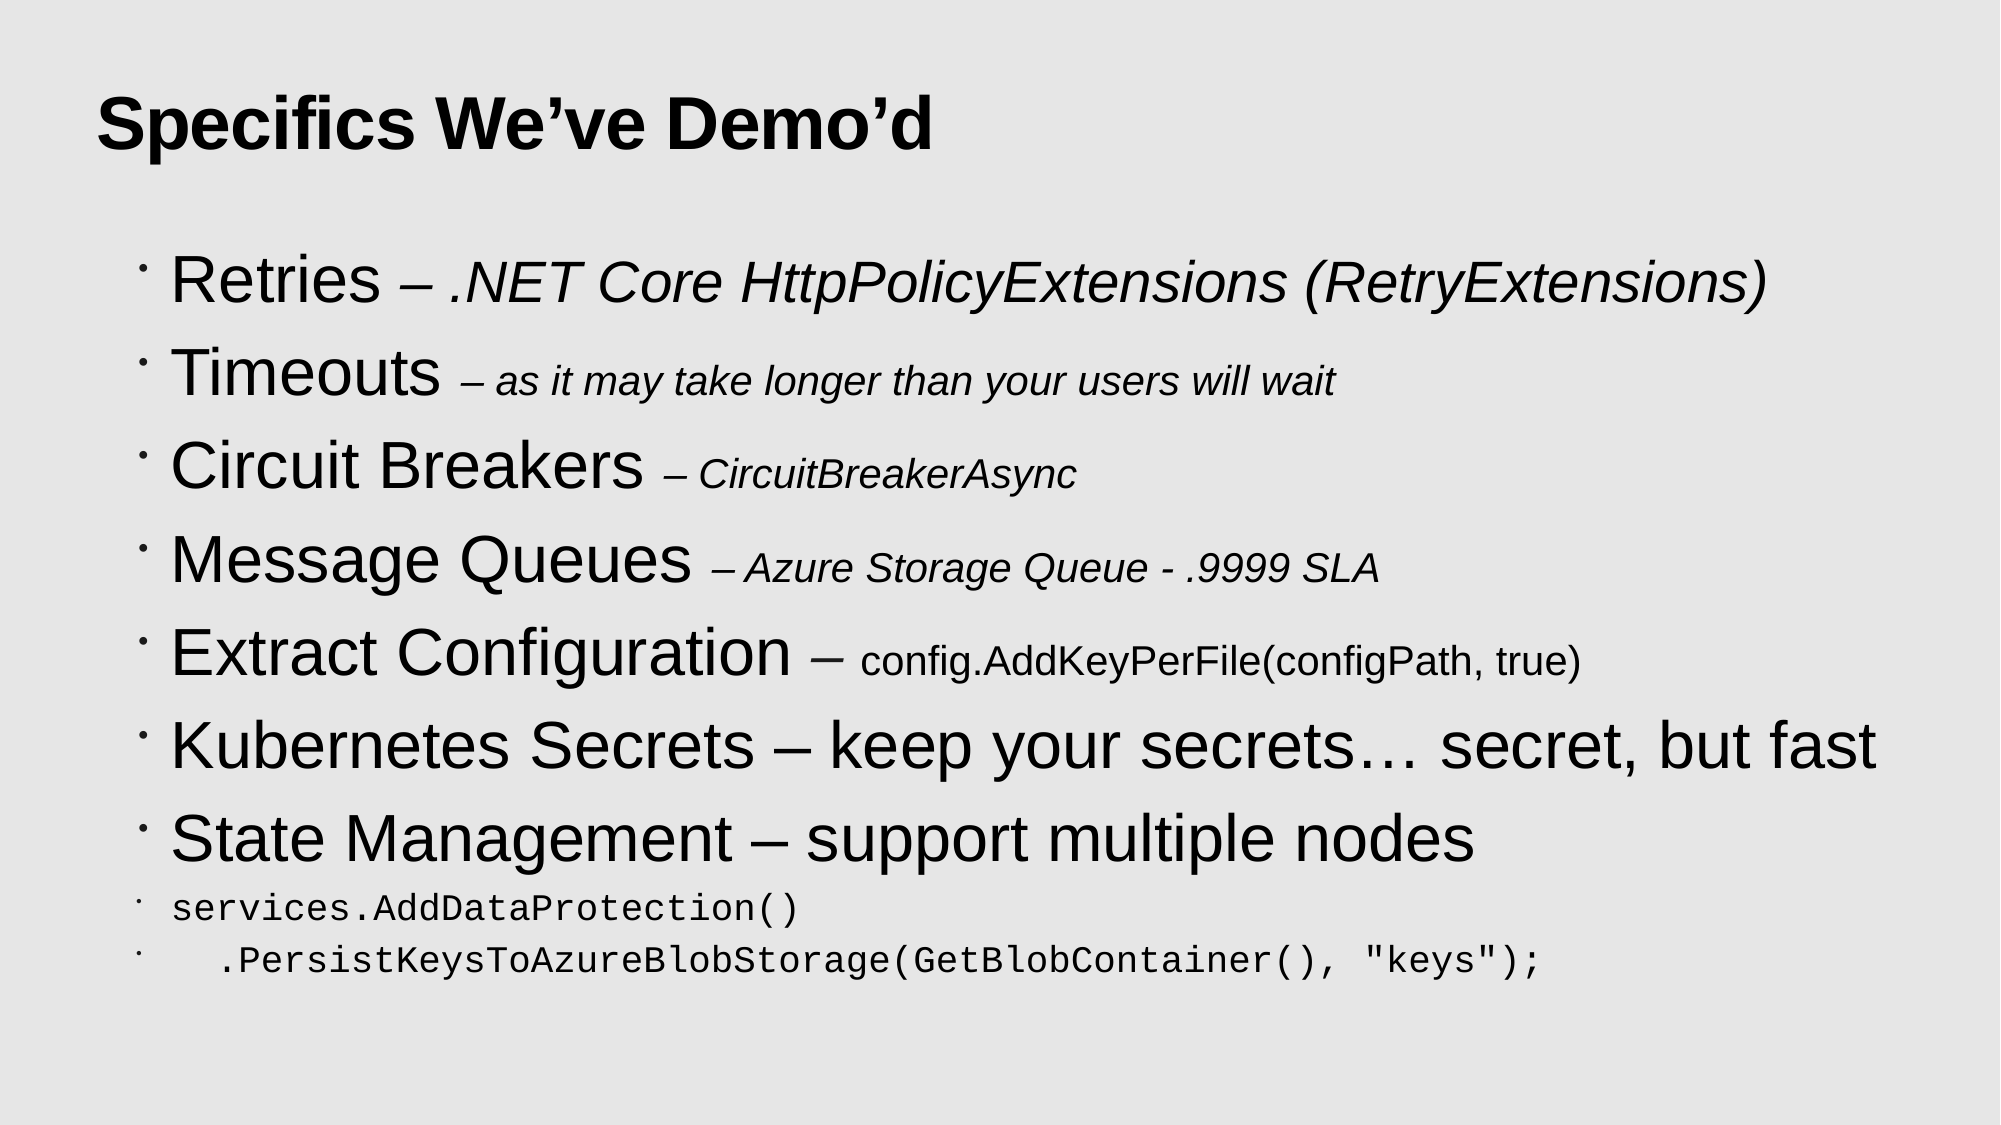

# Specifics We’ve Demo’d
Retries – .NET Core HttpPolicyExtensions (RetryExtensions)
Timeouts – as it may take longer than your users will wait
Circuit Breakers – CircuitBreakerAsync
Message Queues – Azure Storage Queue - .9999 SLA
Extract Configuration – config.AddKeyPerFile(configPath, true)
Kubernetes Secrets – keep your secrets… secret, but fast
State Management – support multiple nodes
services.AddDataProtection()
  .PersistKeysToAzureBlobStorage(GetBlobContainer(), "keys");